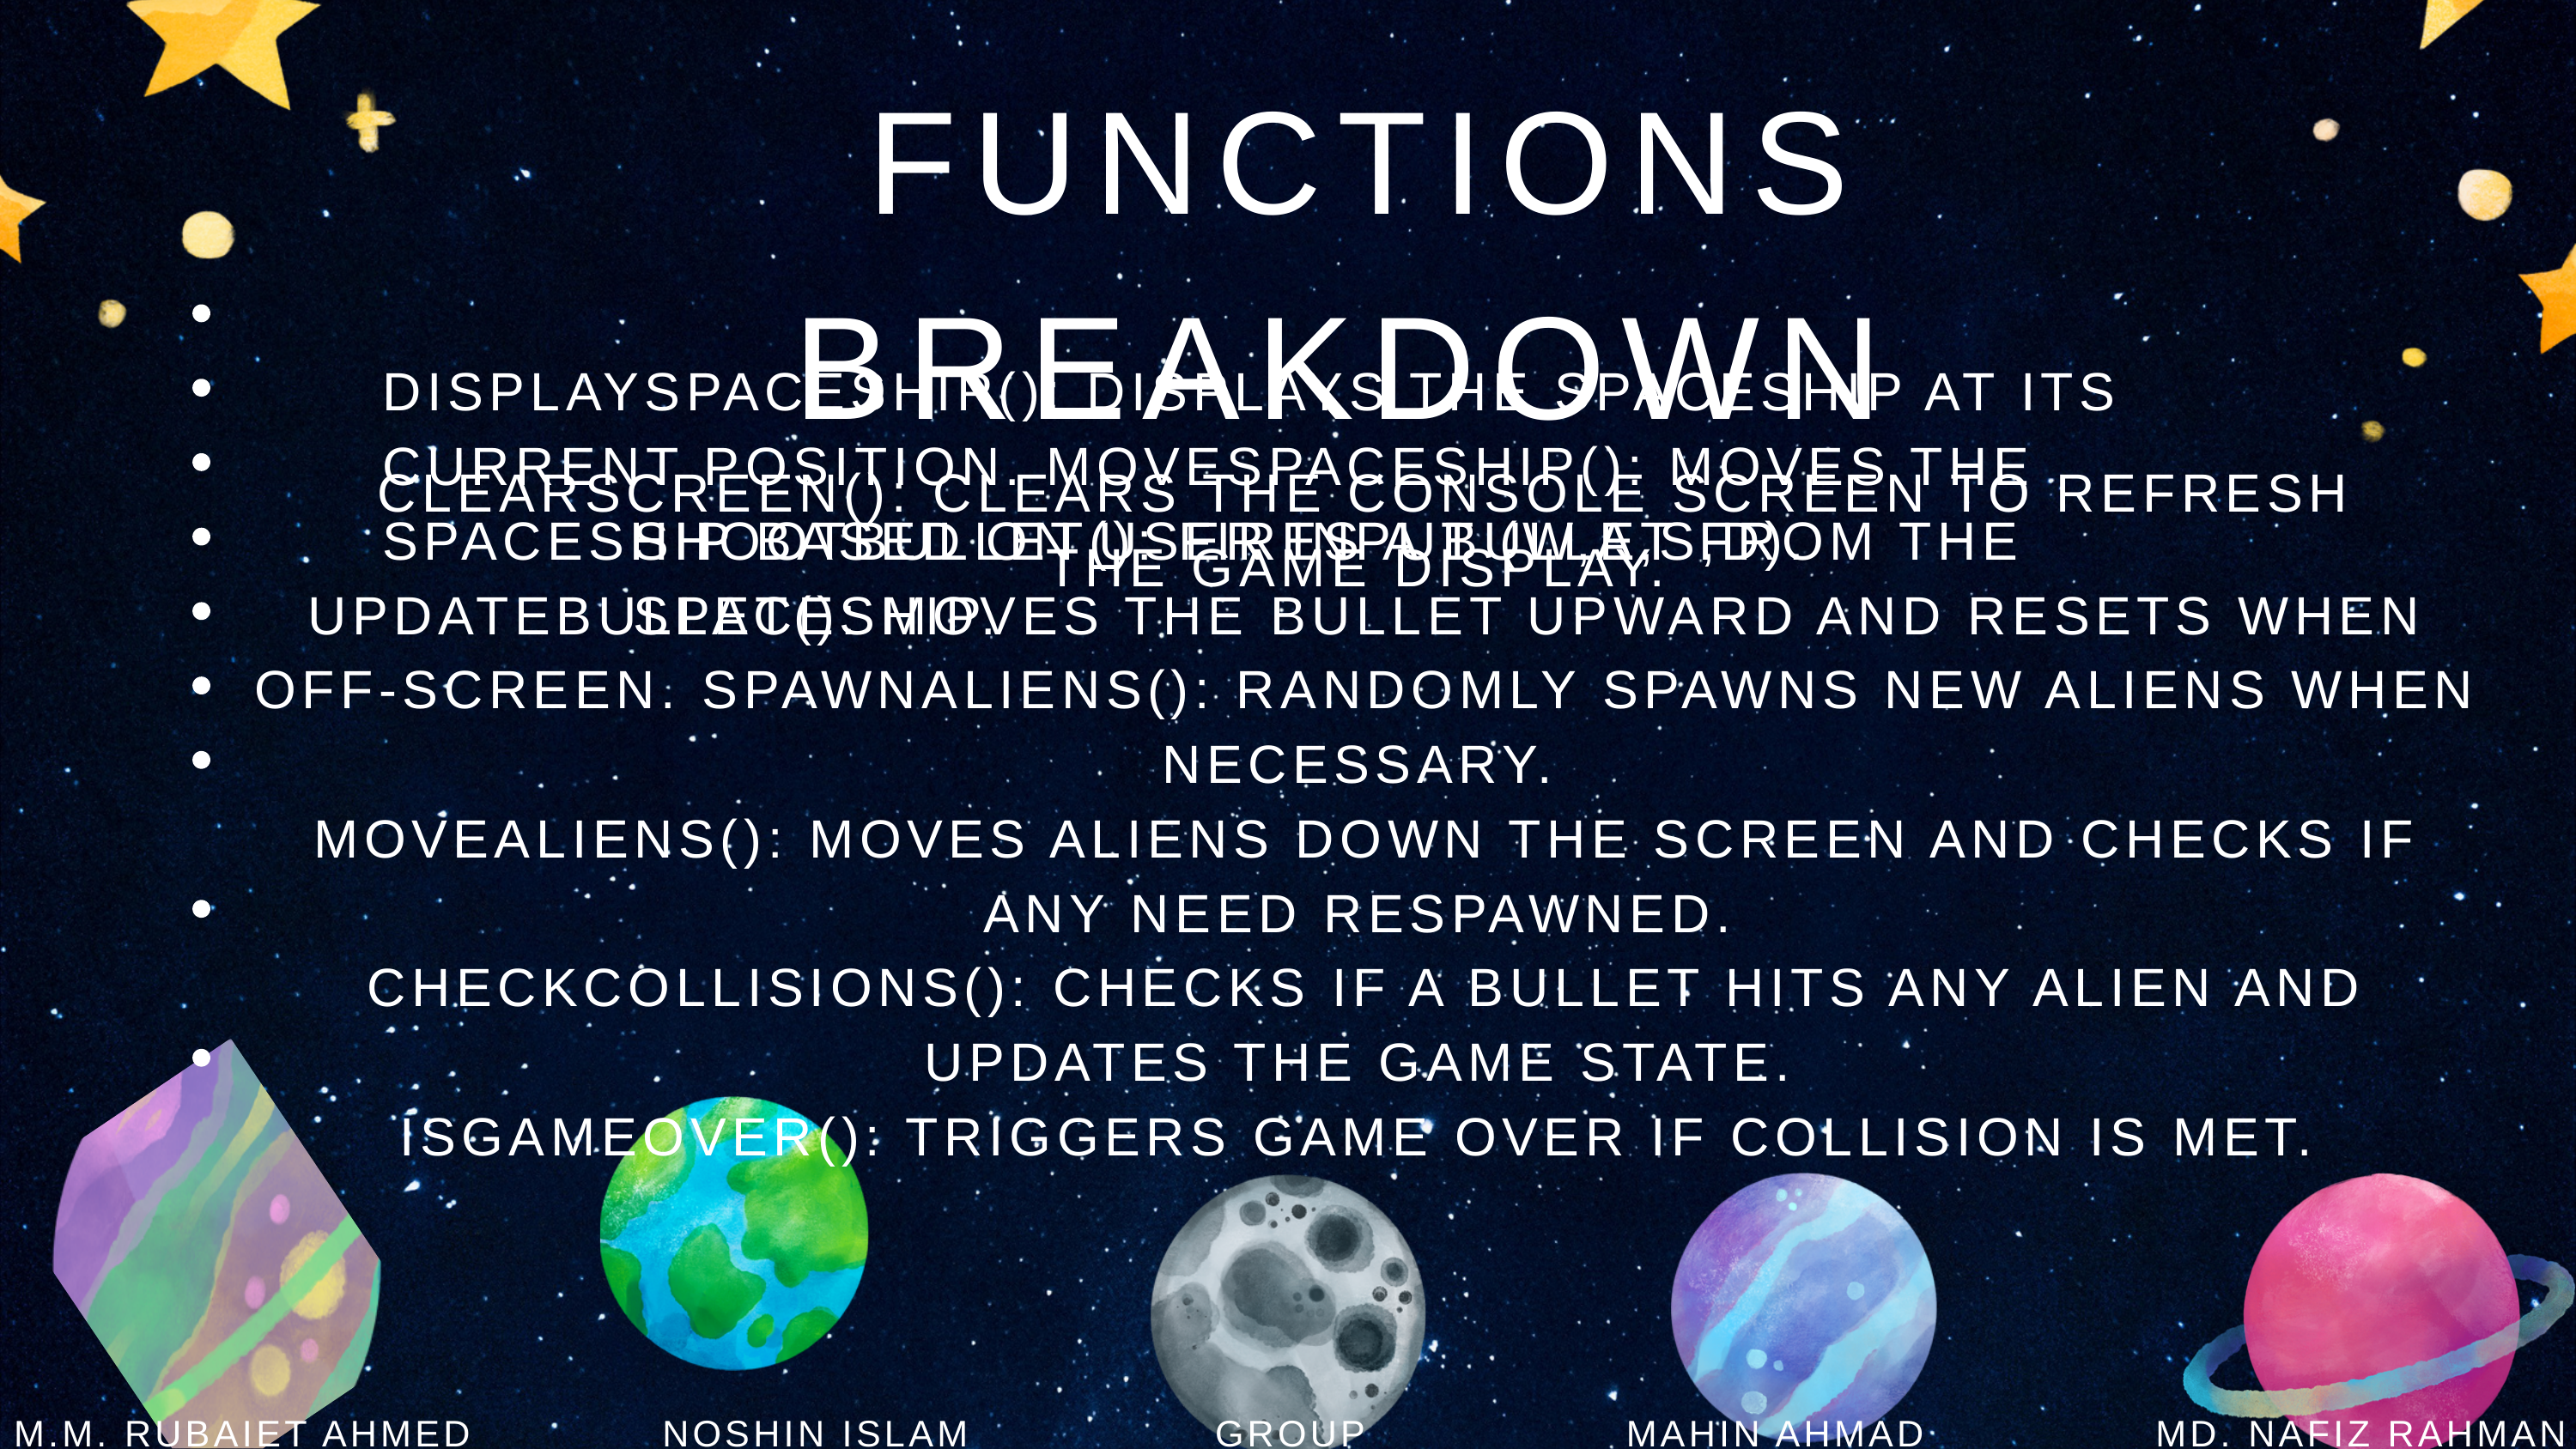

FUNCTIONS BREAKDOWN
CLEARSCREEN(): CLEARS THE CONSOLE SCREEN TO REFRESH THE GAME DISPLAY.
DISPLAYSPACESHIP(): DISPLAYS THE SPACESHIP AT ITS CURRENT POSITION. MOVESPACESHIP(): MOVES THE SPACESHIP BASED ON USER INPUT (W,A,S,D).

SHOOTBULLET(): FIRES A BULLET FROM THE SPACESHIP.

UPDATEBULLET(): MOVES THE BULLET UPWARD AND RESETS WHEN OFF-SCREEN. SPAWNALIENS(): RANDOMLY SPAWNS NEW ALIENS WHEN NECESSARY.
MOVEALIENS(): MOVES ALIENS DOWN THE SCREEN AND CHECKS IF ANY NEED RESPAWNED.
CHECKCOLLISIONS(): CHECKS IF A BULLET HITS ANY ALIEN AND UPDATES THE GAME STATE.
ISGAMEOVER(): TRIGGERS GAME OVER IF COLLISION IS MET.

M.M. RUBAIET AHMED
NOSHIN ISLAM
GROUP 8
MAHIN AHMAD
MD. NAFIZ RAHMAN